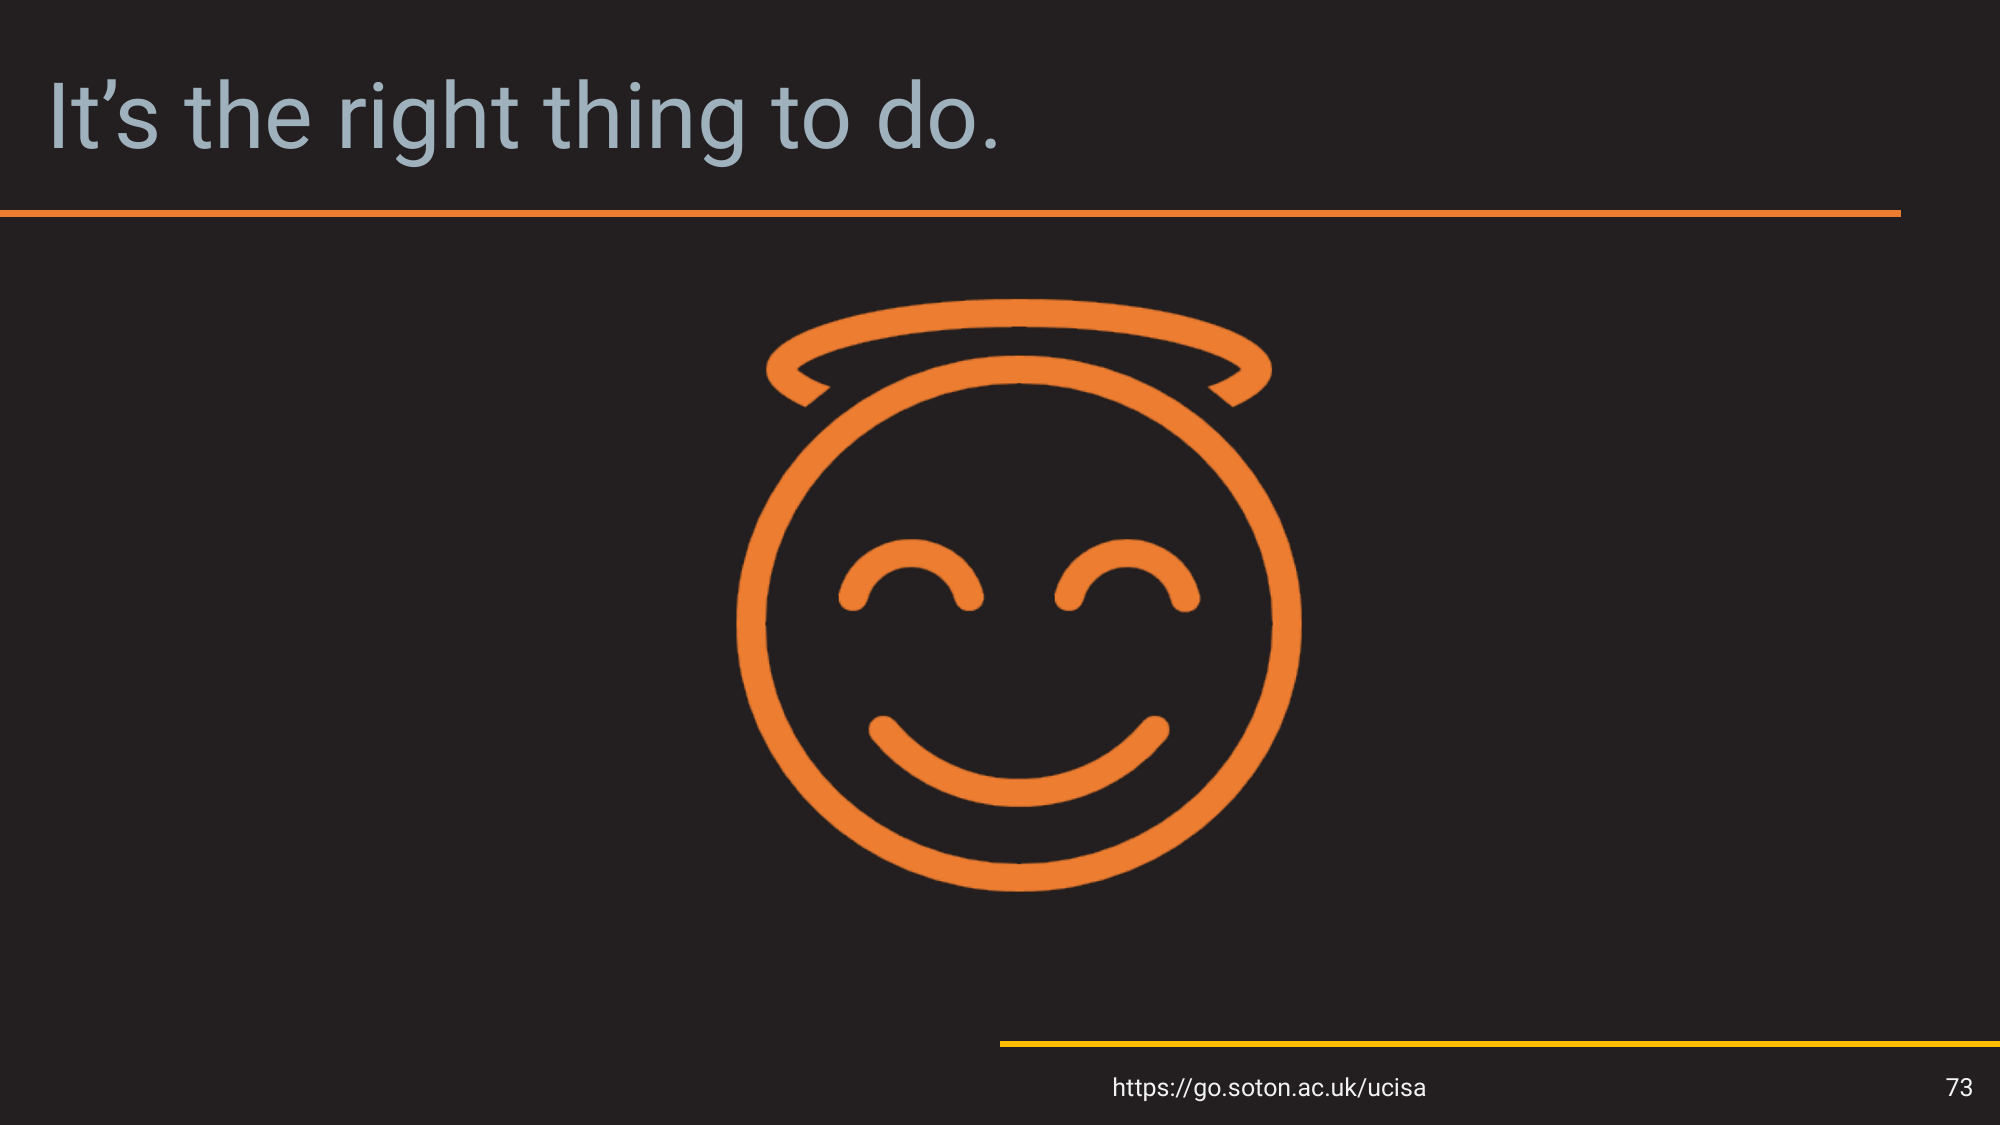

# It’s the right thing to do.

73
https://go.soton.ac.uk/ucisa